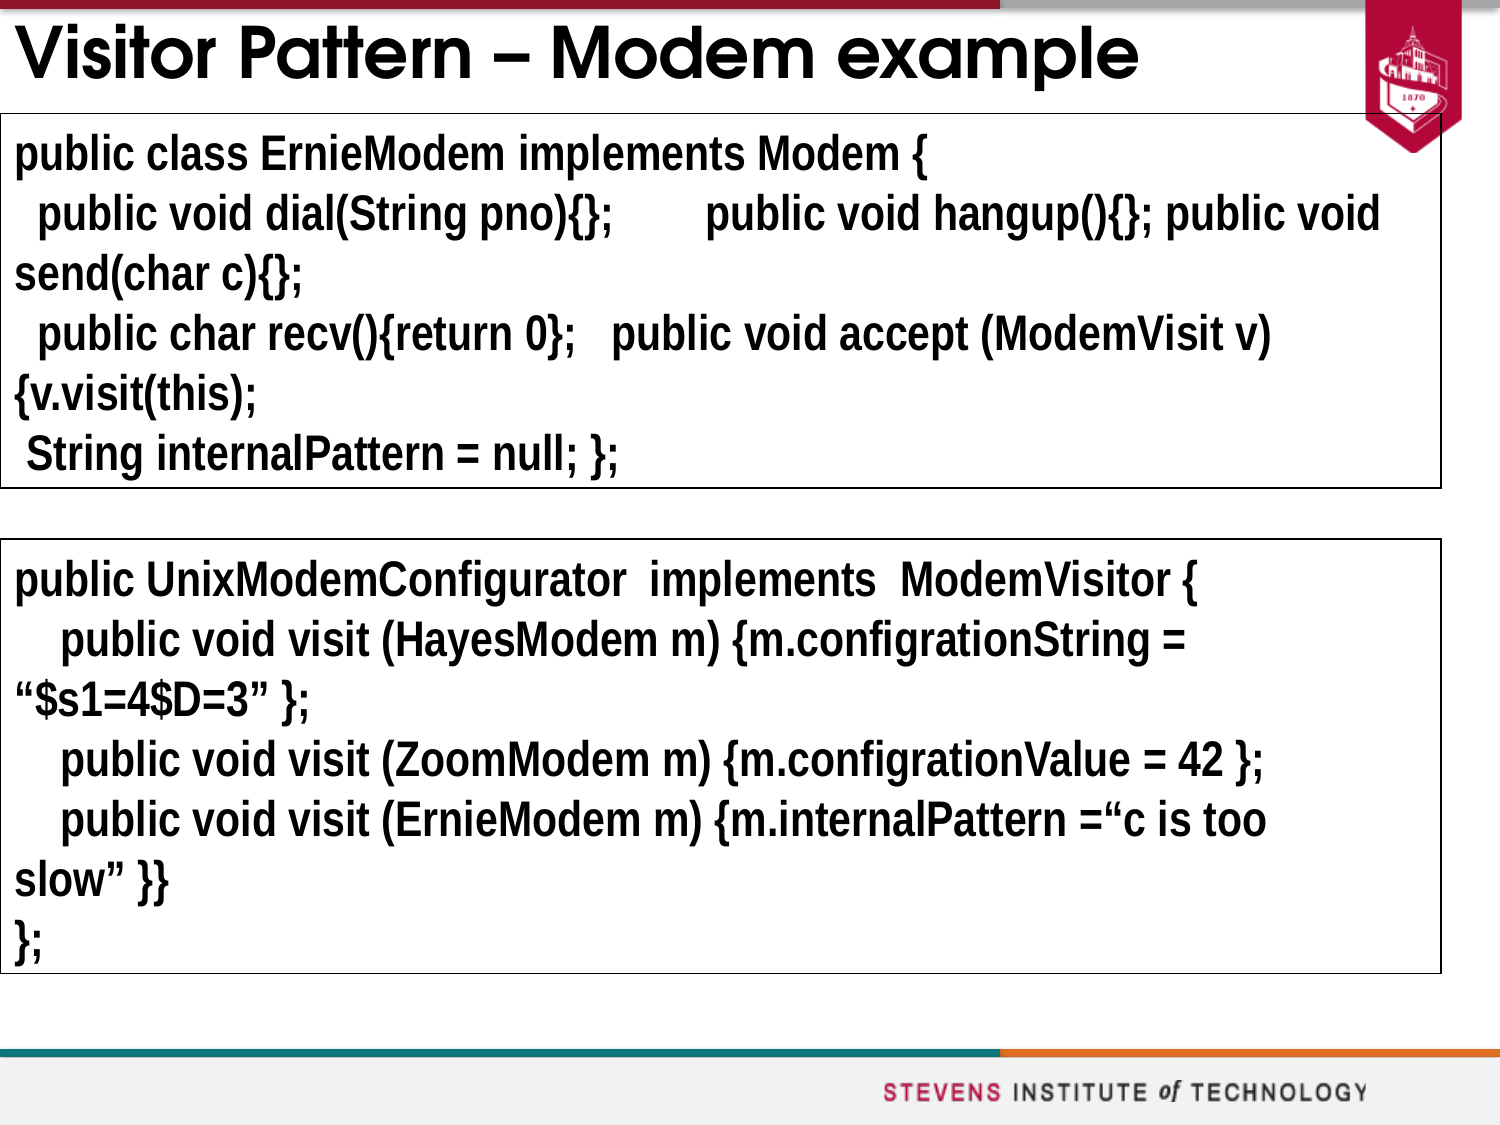

# Visitor Pattern – Modem example
public class ErnieModem implements Modem {
  public void dial(String pno){};        public void hangup(){}; public void send(char c){};
  public char recv(){return 0};   public void accept (ModemVisit v) {v.visit(this);
 String internalPattern = null; };
public UnixModemConfigurator  implements  ModemVisitor {
    public void visit (HayesModem m) {m.configrationString = “$s1=4$D=3” };
    public void visit (ZoomModem m) {m.configrationValue = 42 };
    public void visit (ErnieModem m) {m.internalPattern =“c is too slow” }}
};